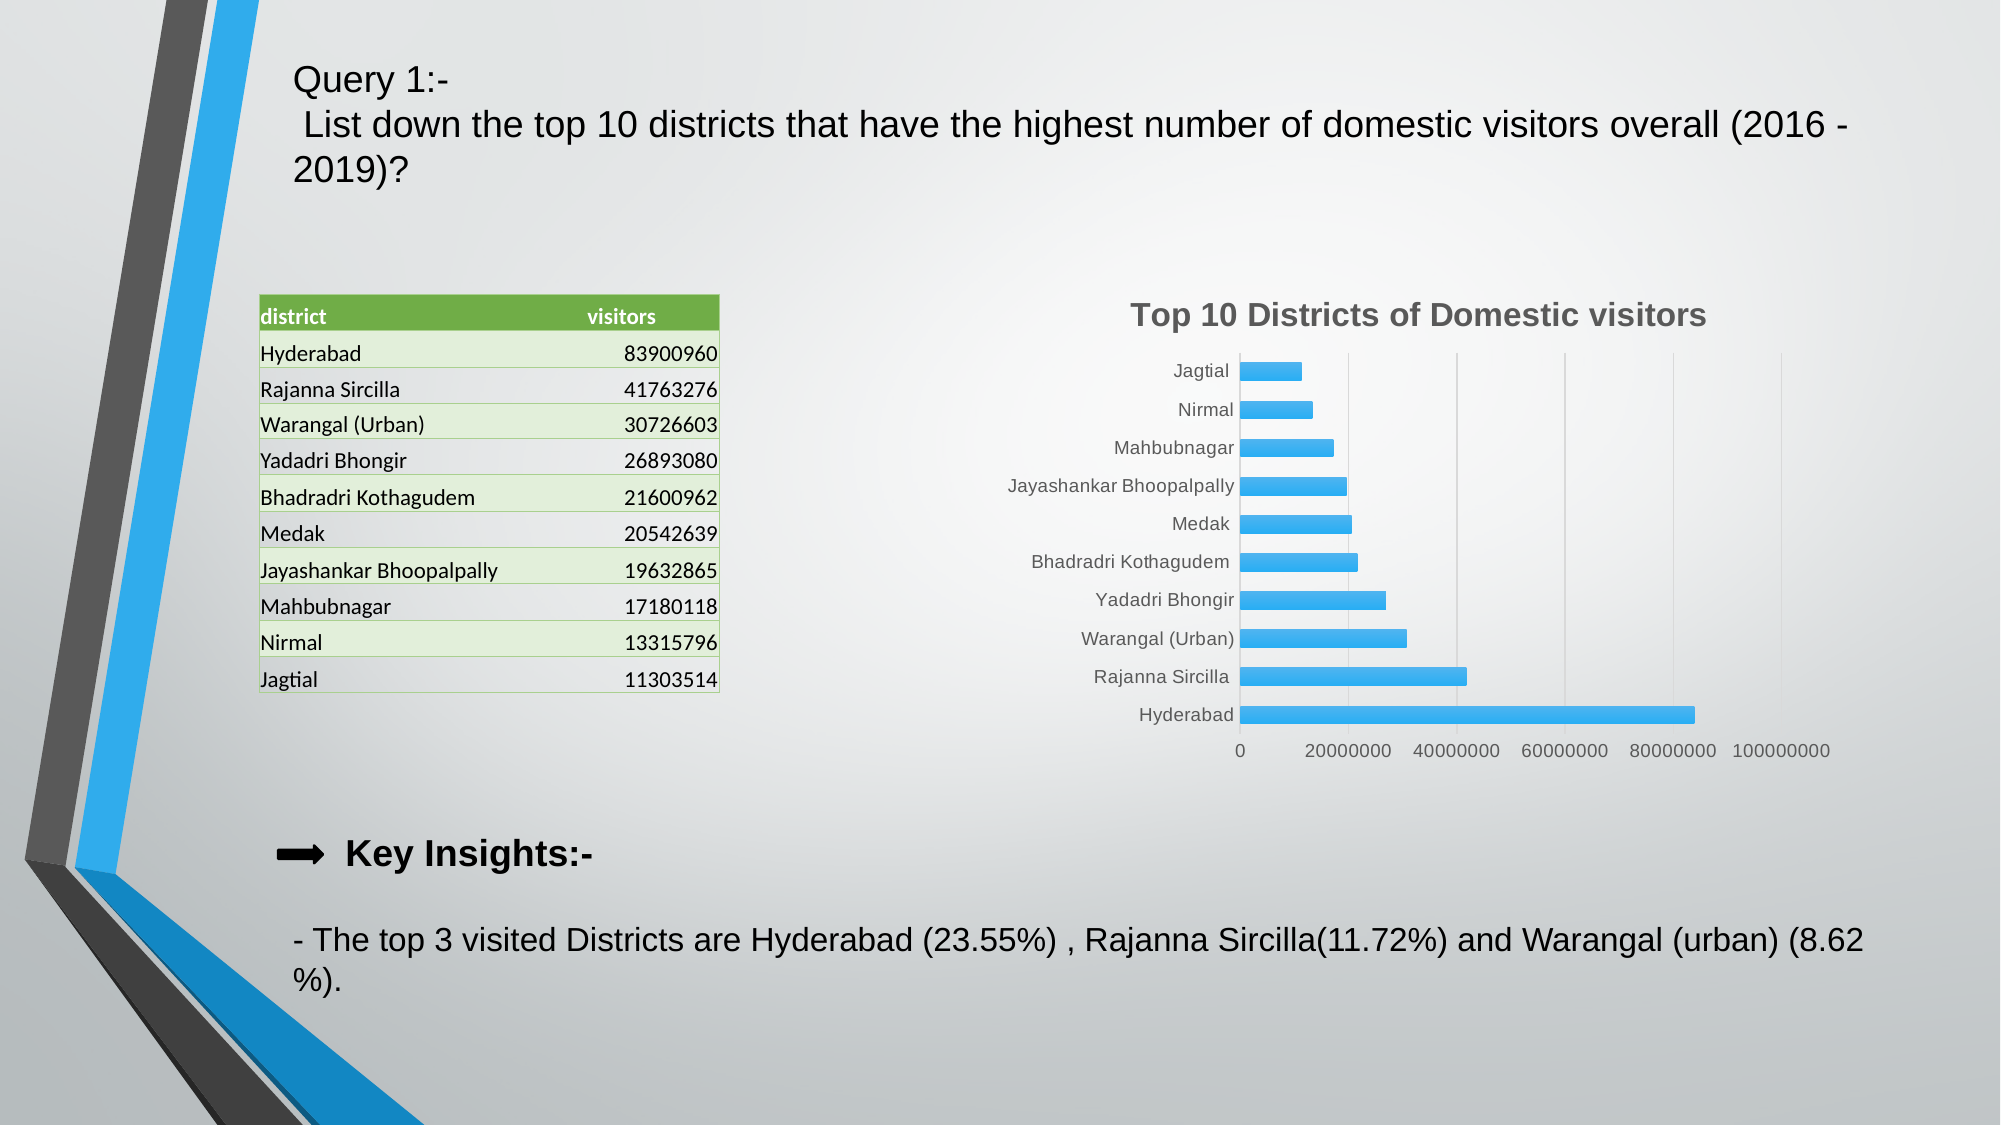

Query 1:-
 List down the top 10 districts that have the highest number of domestic visitors overall (2016 - 2019)?

### Chart: Top 10 Districts of Domestic visitors

| Category | visitors |
|---|---|
| Hyderabad | 83900960.0 |
| Rajanna Sircilla  | 41763276.0 |
| Warangal (Urban) | 30726603.0 |
| Yadadri Bhongir | 26893080.0 |
| Bhadradri Kothagudem  | 21600962.0 |
| Medak  | 20542639.0 |
| Jayashankar Bhoopalpally | 19632865.0 |
| Mahbubnagar | 17180118.0 |
| Nirmal | 13315796.0 |
| Jagtial  | 11303514.0 |
| district | visitors |
| --- | --- |
| Hyderabad | 83900960 |
| Rajanna Sircilla | 41763276 |
| Warangal (Urban) | 30726603 |
| Yadadri Bhongir | 26893080 |
| Bhadradri Kothagudem | 21600962 |
| Medak | 20542639 |
| Jayashankar Bhoopalpally | 19632865 |
| Mahbubnagar | 17180118 |
| Nirmal | 13315796 |
| Jagtial | 11303514 |
     Key Insights:-

- The top 3 visited Districts are Hyderabad (23.55%) , Rajanna Sircilla(11.72%) and Warangal (urban) (8.62 %).